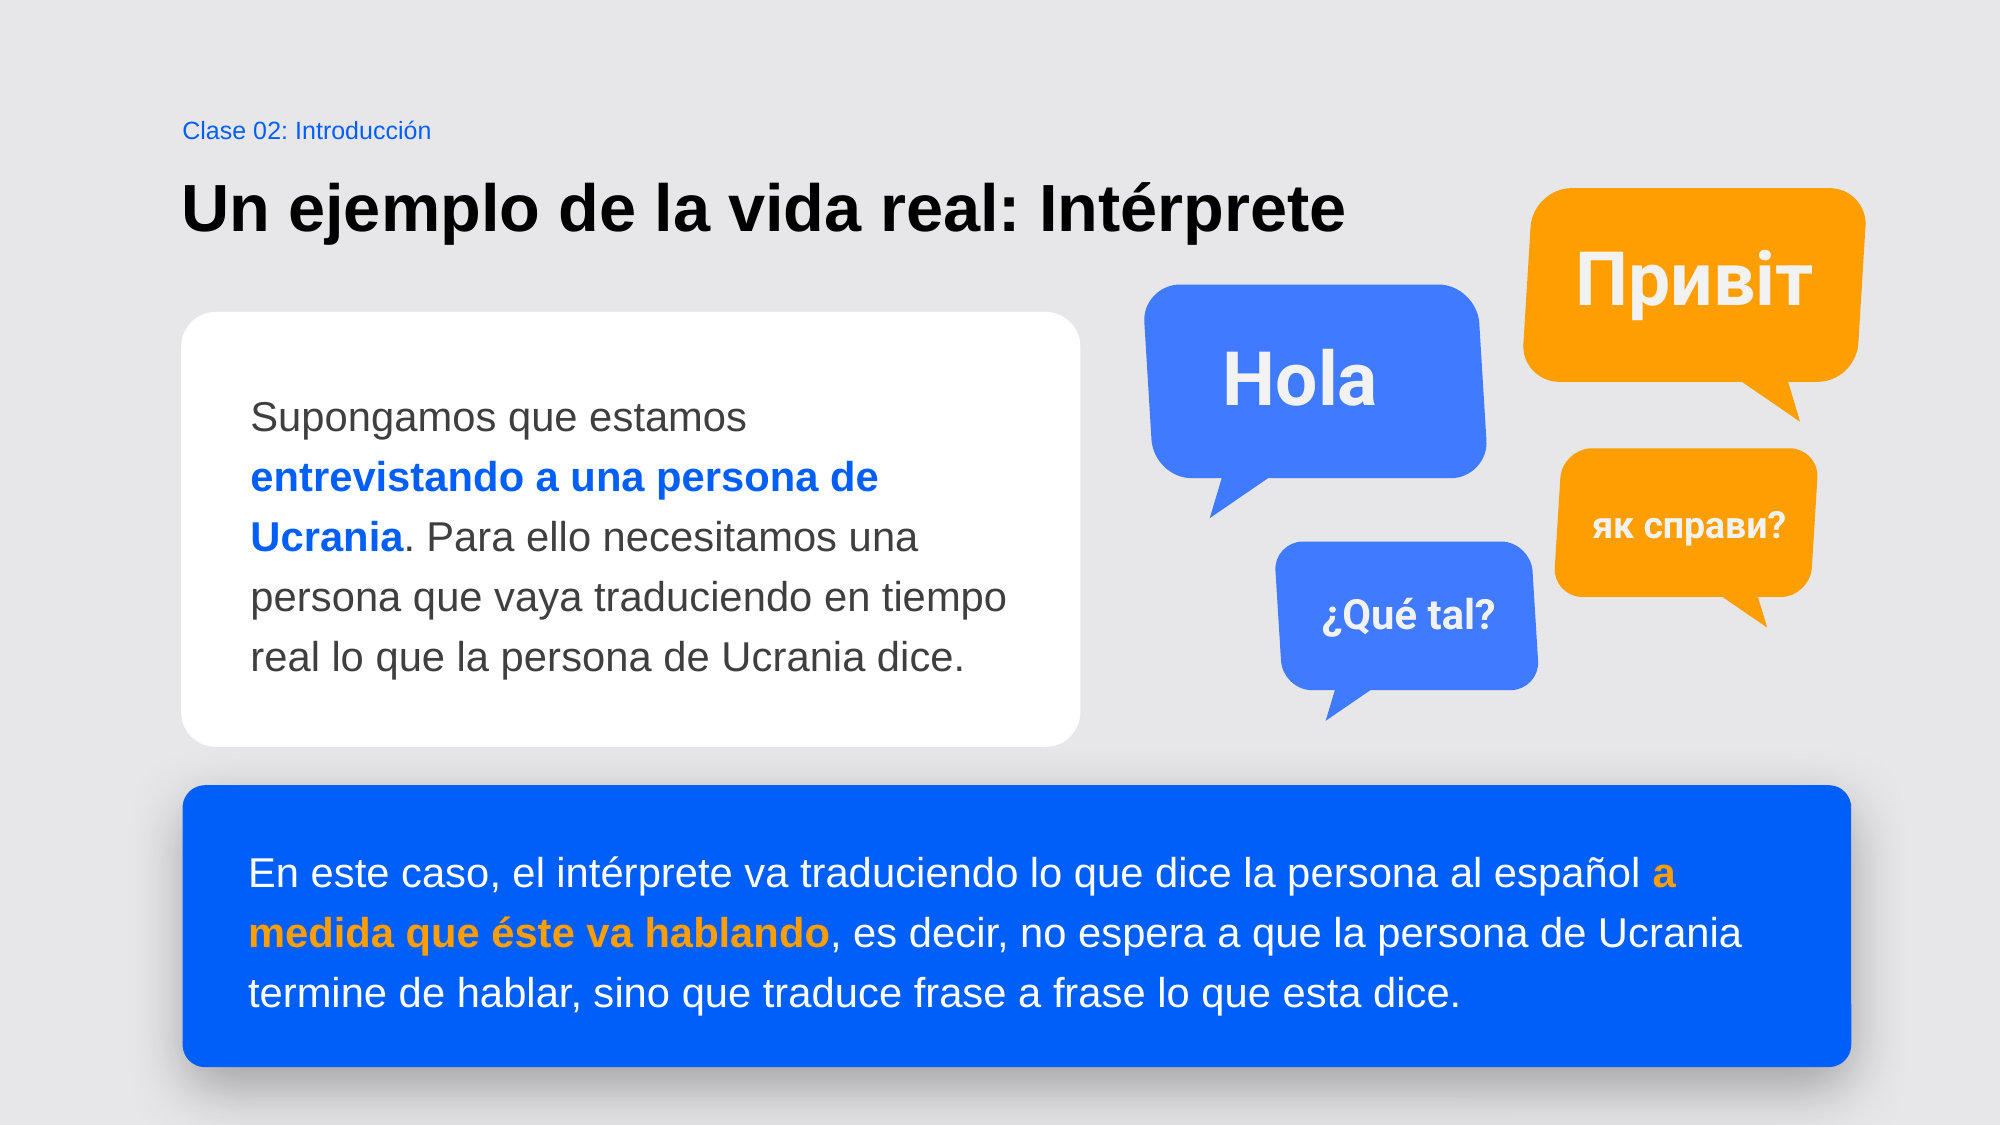

Clase 02: Introducción
# Un ejemplo de la vida real: Intérprete

Привіт

Hola
Supongamos que estamos entrevistando a una persona de Ucrania. Para ello necesitamos una persona que vaya traduciendo en tiempo real lo que la persona de Ucrania dice.

як справи?

¿Qué tal?
En este caso, el intérprete va traduciendo lo que dice la persona al español a medida que éste va hablando, es decir, no espera a que la persona de Ucrania termine de hablar, sino que traduce frase a frase lo que esta dice.